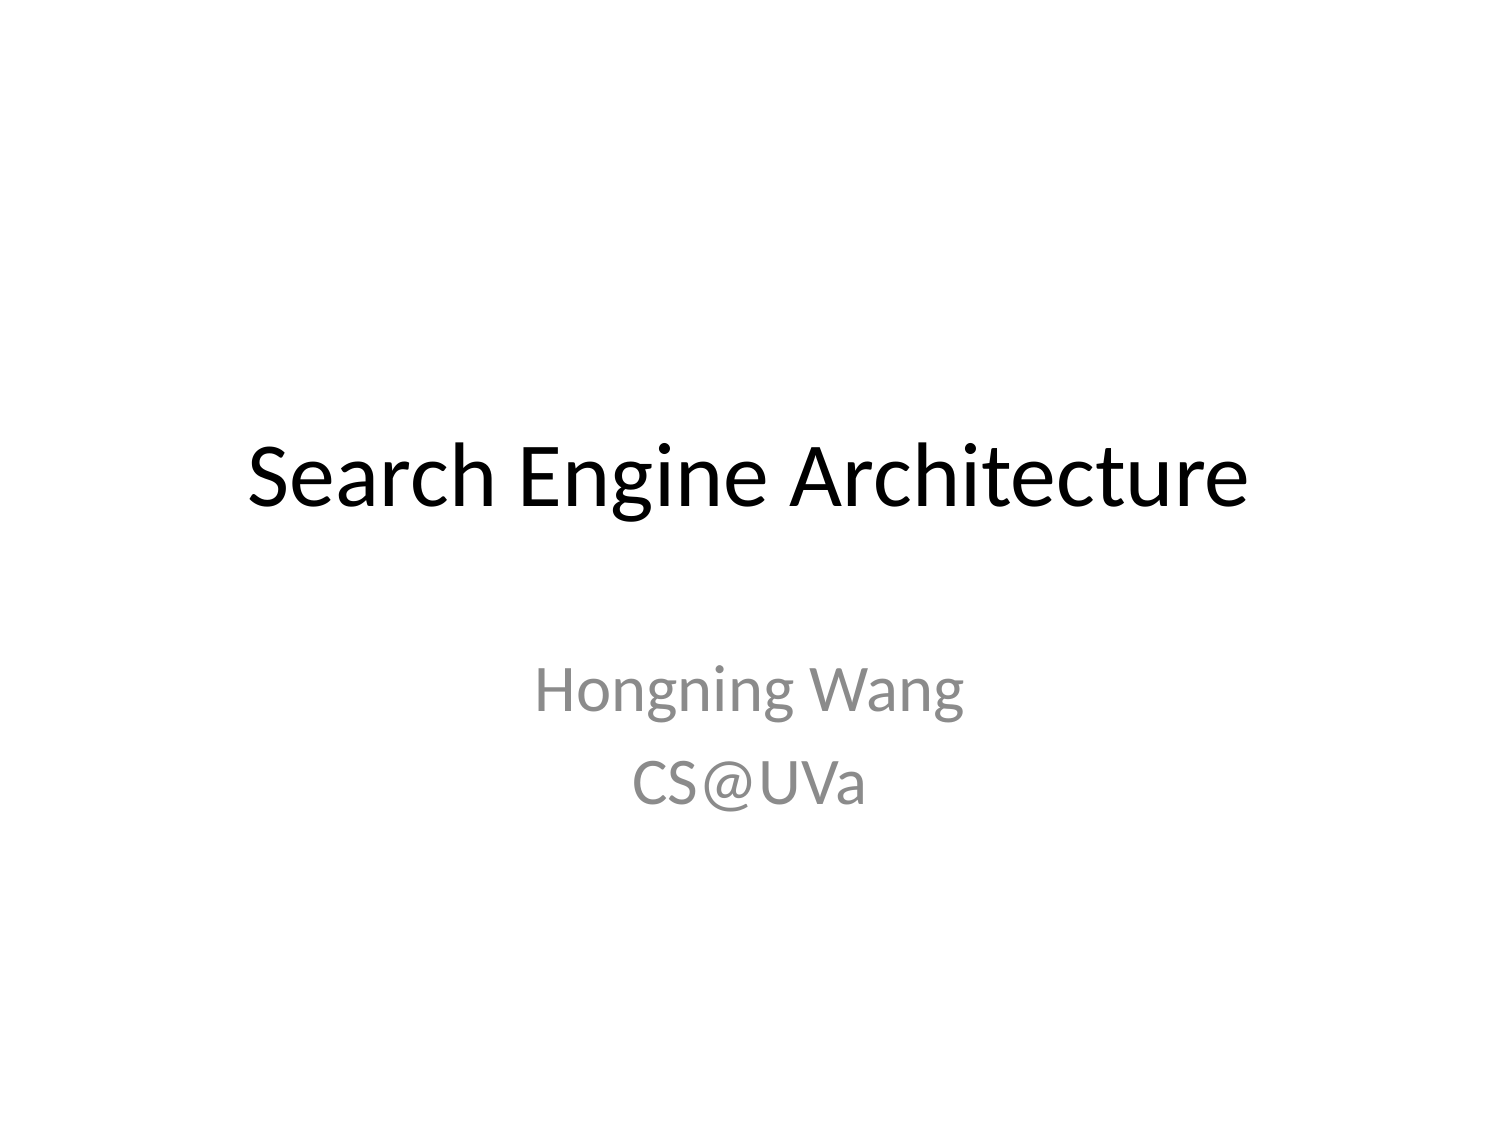

# Search Engine Architecture
Hongning Wang
CS@UVa